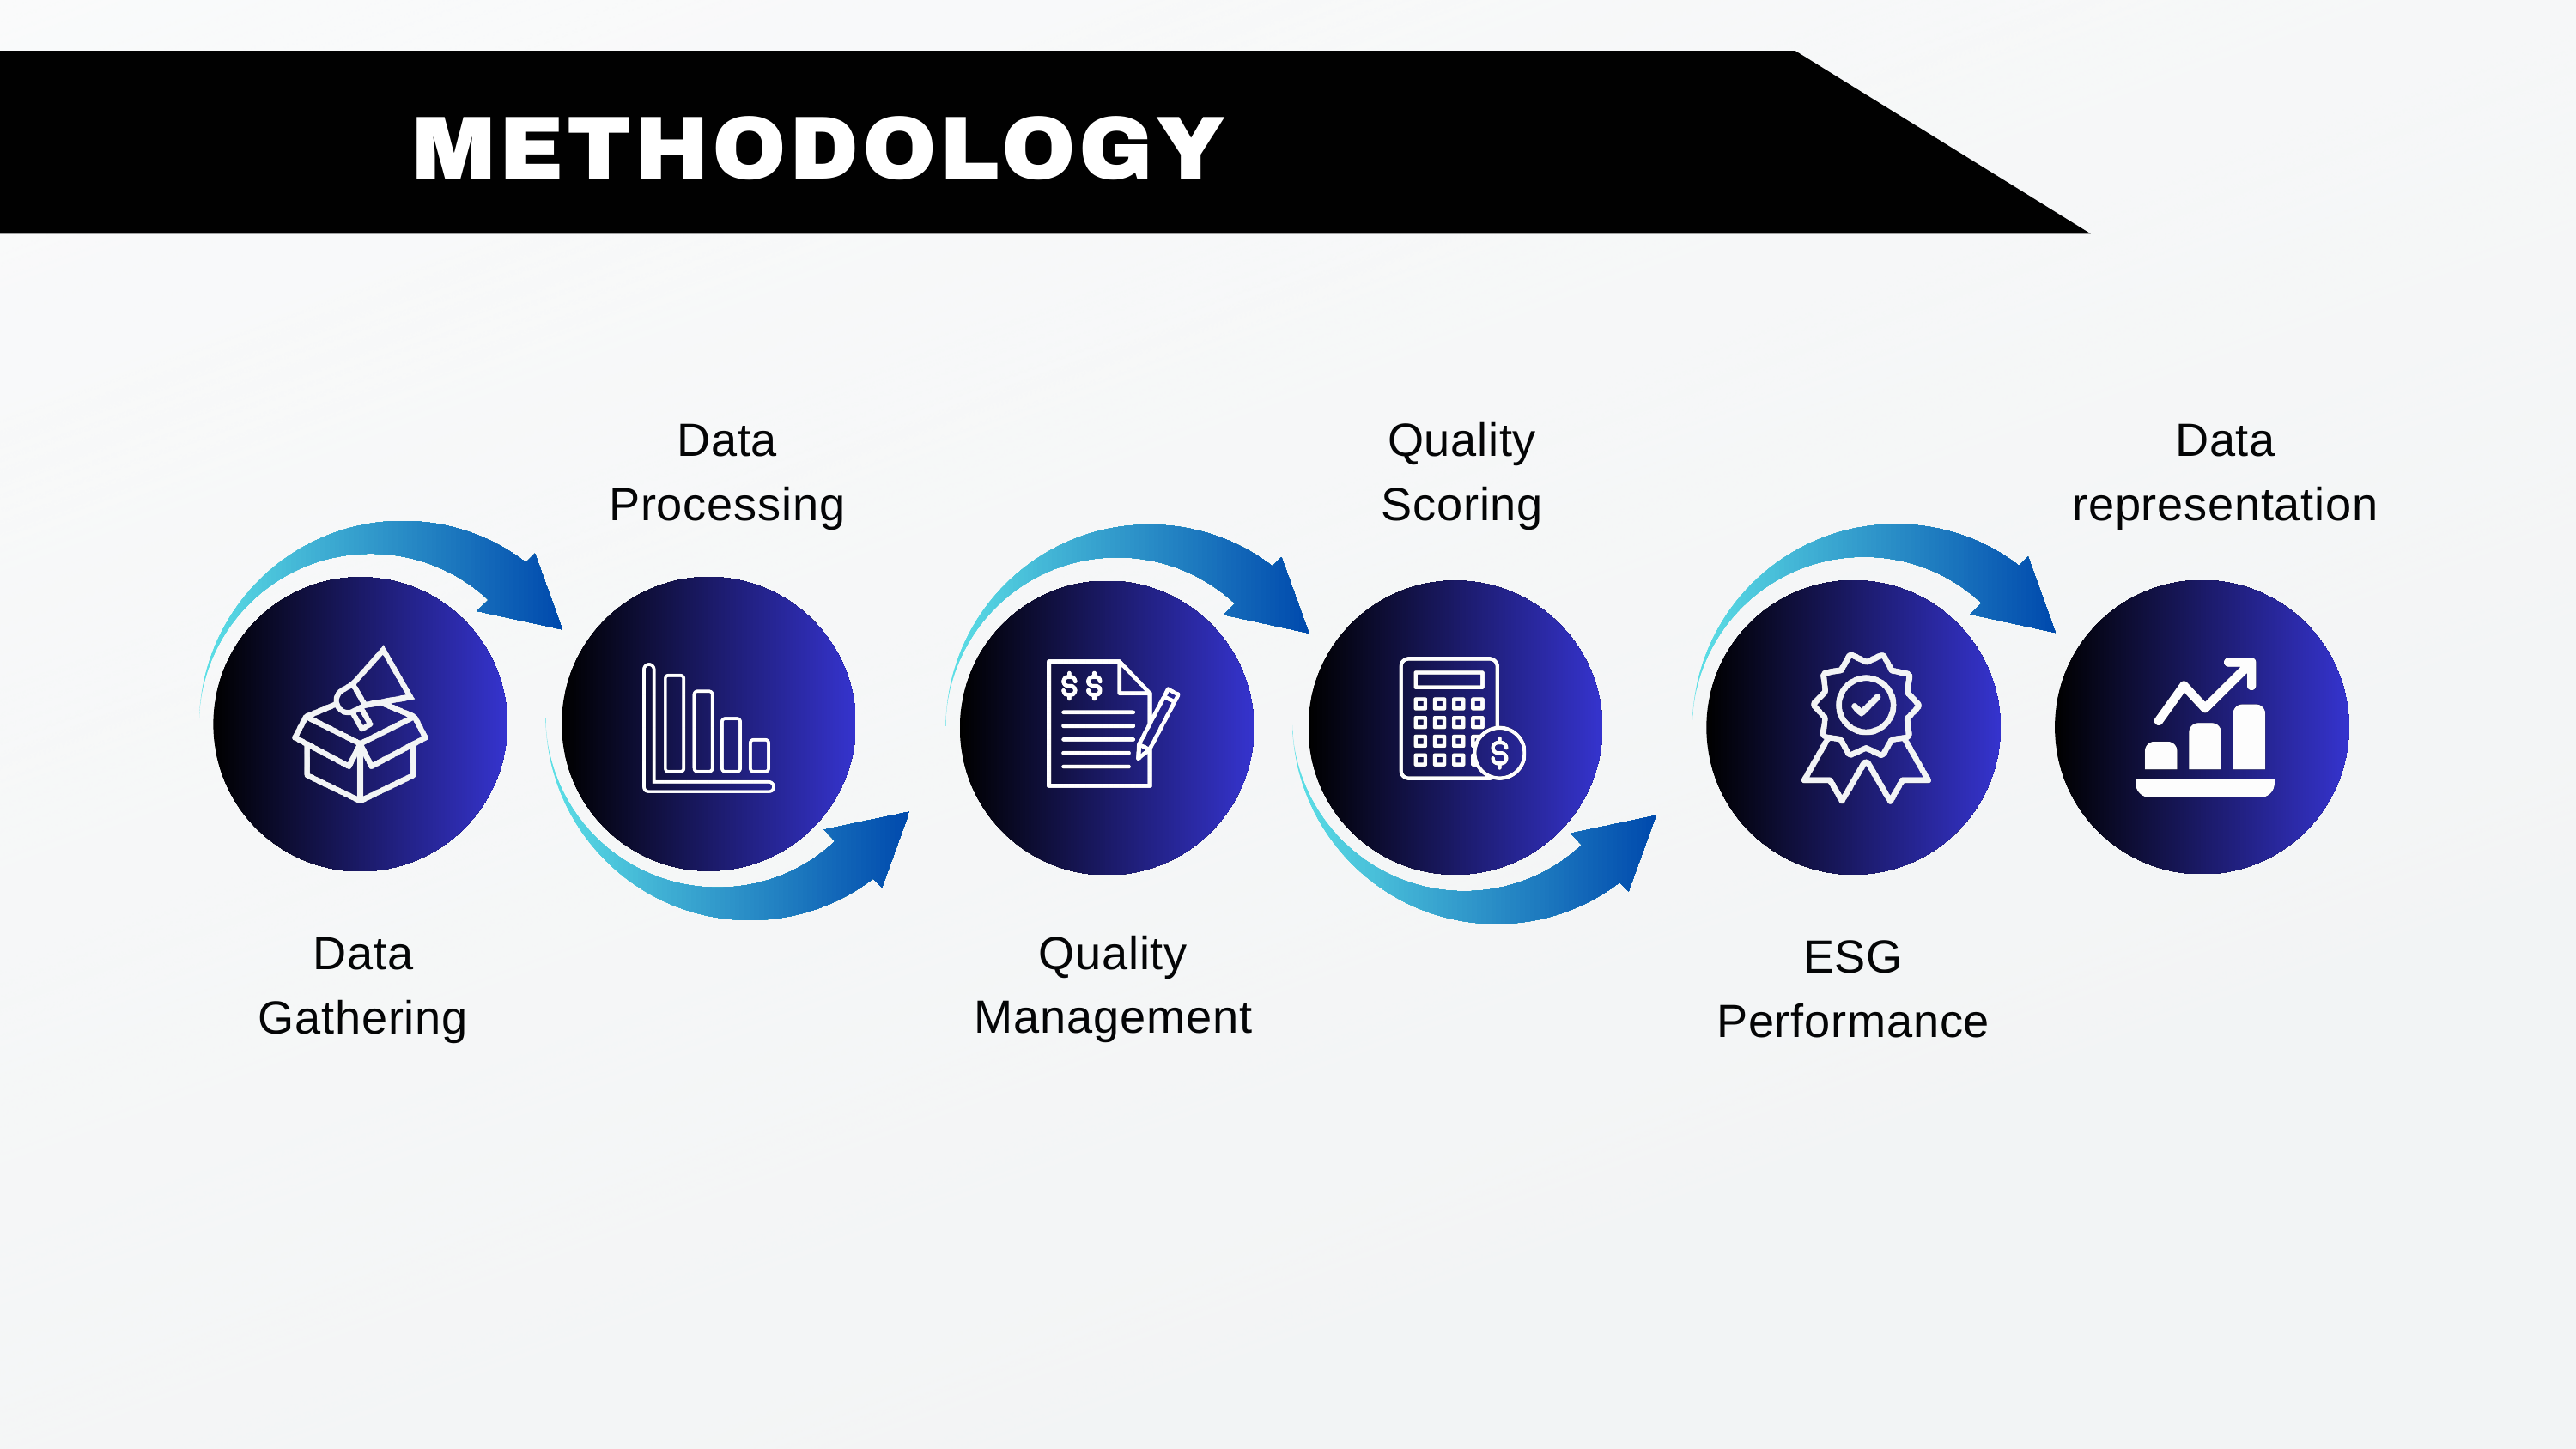

METHODOLOGY
Data Processing
Quality Scoring
Data representation

Quality Management
Data
Gathering
ESG Performance